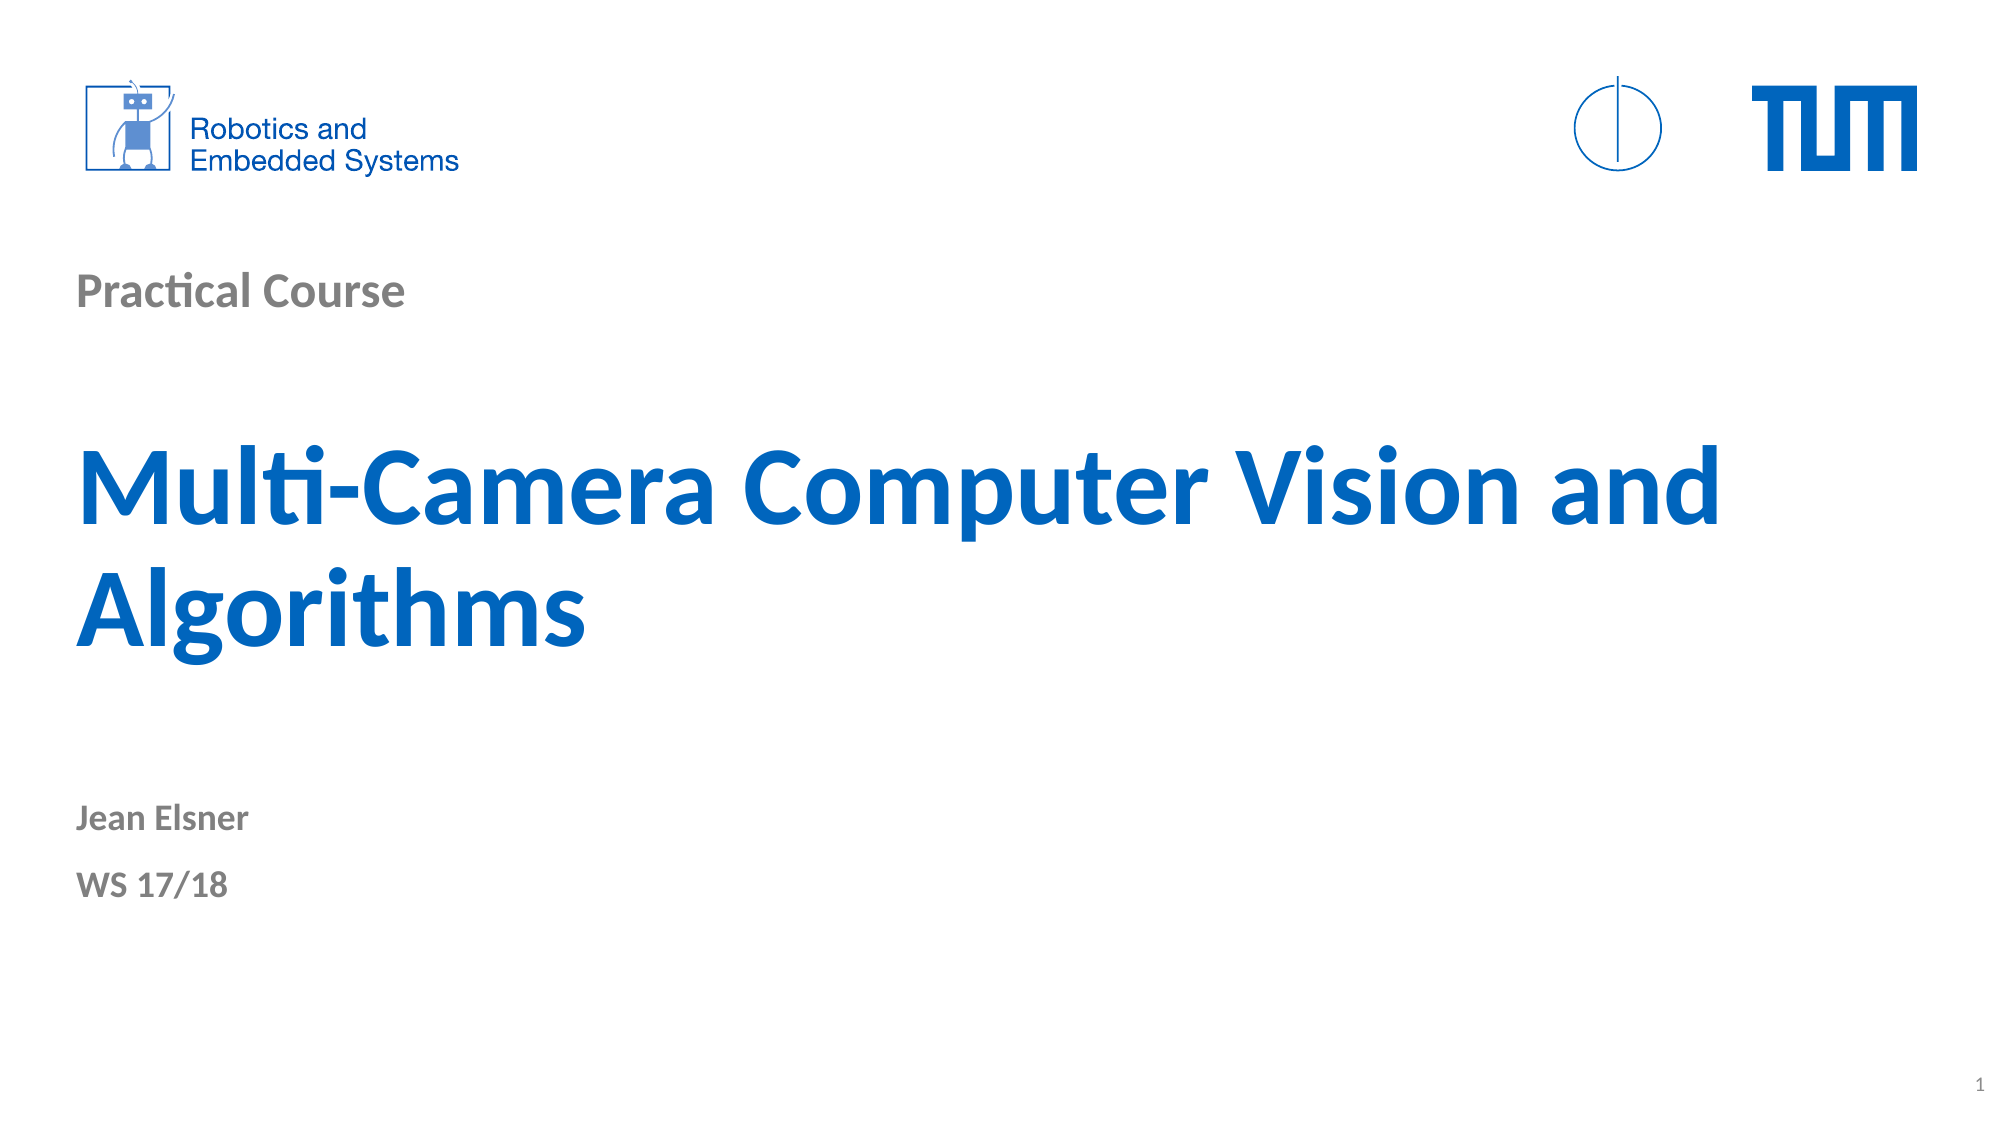

Practical Course

# Multi-Camera Computer Vision and Algorithms
Jean Elsner
WS 17/18
1